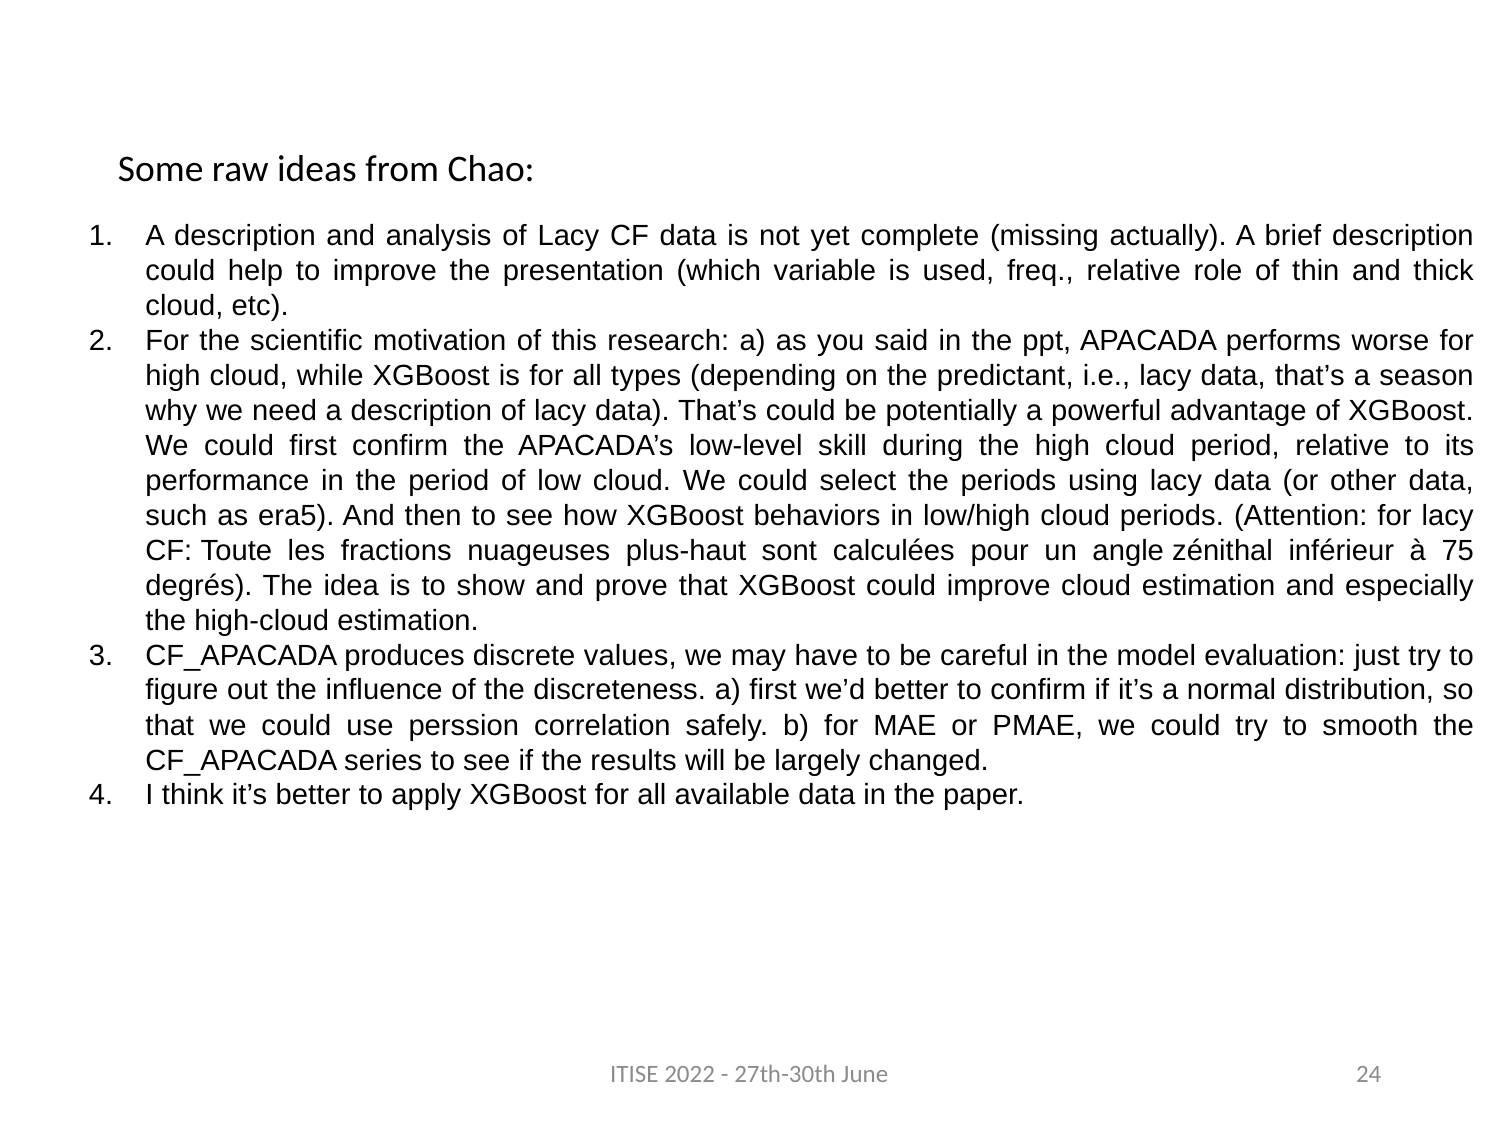

# Some raw ideas from Chao:
A description and analysis of Lacy CF data is not yet complete (missing actually). A brief description could help to improve the presentation (which variable is used, freq., relative role of thin and thick cloud, etc).
For the scientific motivation of this research: a) as you said in the ppt, APACADA performs worse for high cloud, while XGBoost is for all types (depending on the predictant, i.e., lacy data, that’s a season why we need a description of lacy data). That’s could be potentially a powerful advantage of XGBoost. We could first confirm the APACADA’s low-level skill during the high cloud period, relative to its performance in the period of low cloud. We could select the periods using lacy data (or other data, such as era5). And then to see how XGBoost behaviors in low/high cloud periods. (Attention: for lacy CF: Toute les fractions nuageuses plus-haut sont calculées pour un angle zénithal inférieur à 75 degrés). The idea is to show and prove that XGBoost could improve cloud estimation and especially the high-cloud estimation.
CF_APACADA produces discrete values, we may have to be careful in the model evaluation: just try to figure out the influence of the discreteness. a) first we’d better to confirm if it’s a normal distribution, so that we could use perssion correlation safely. b) for MAE or PMAE, we could try to smooth the CF_APACADA series to see if the results will be largely changed.
I think it’s better to apply XGBoost for all available data in the paper.

ITISE 2022 - 27th-30th June
24